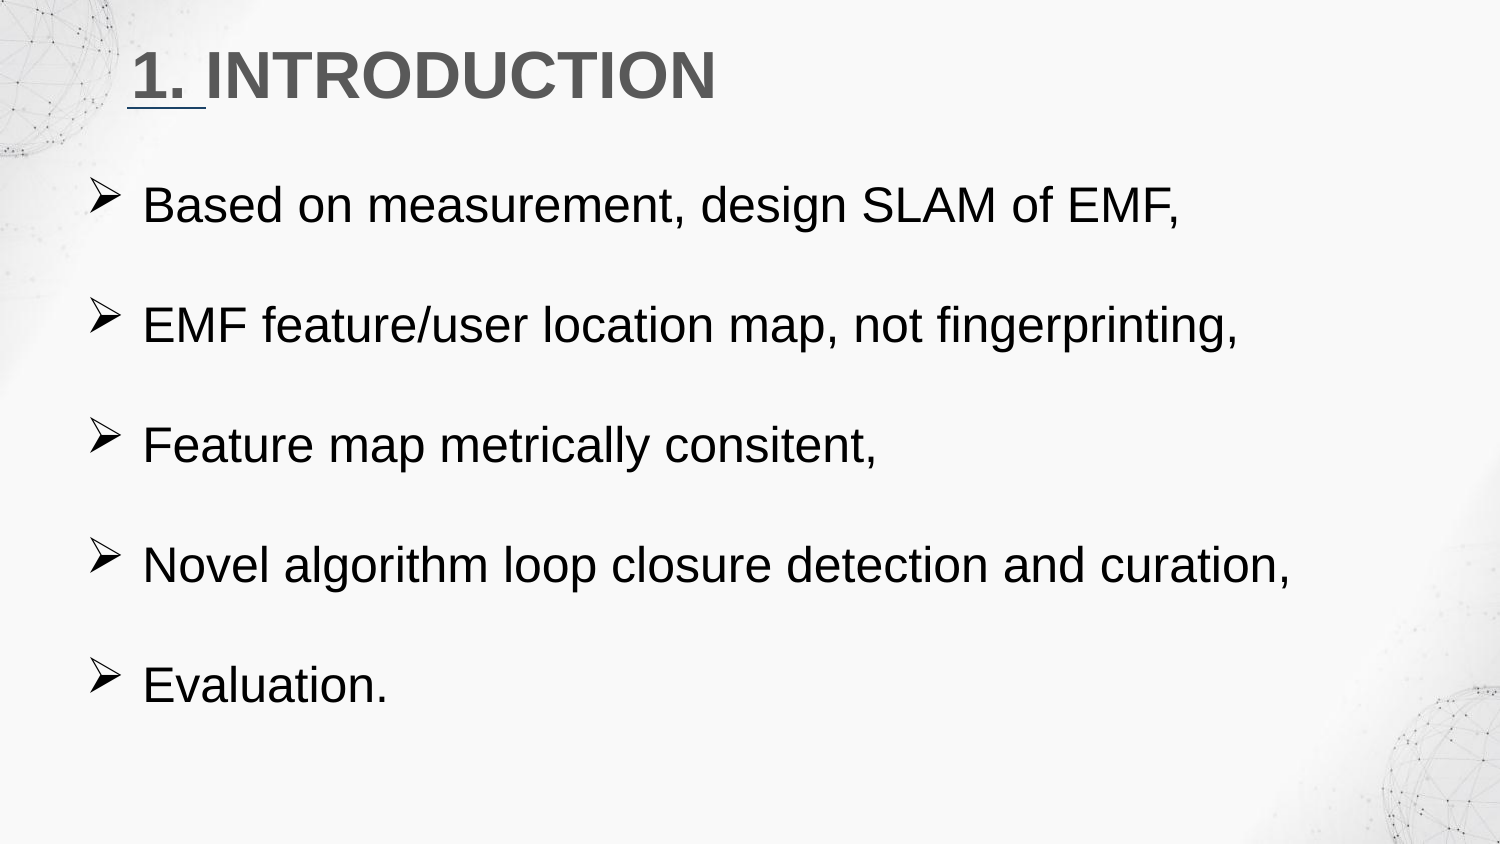

1. INTRODUCTION
Based on measurement, design SLAM of EMF,

EMF feature/user location map, not fingerprinting,

Feature map metrically consitent,

Novel algorithm loop closure detection and curation,

Evaluation.